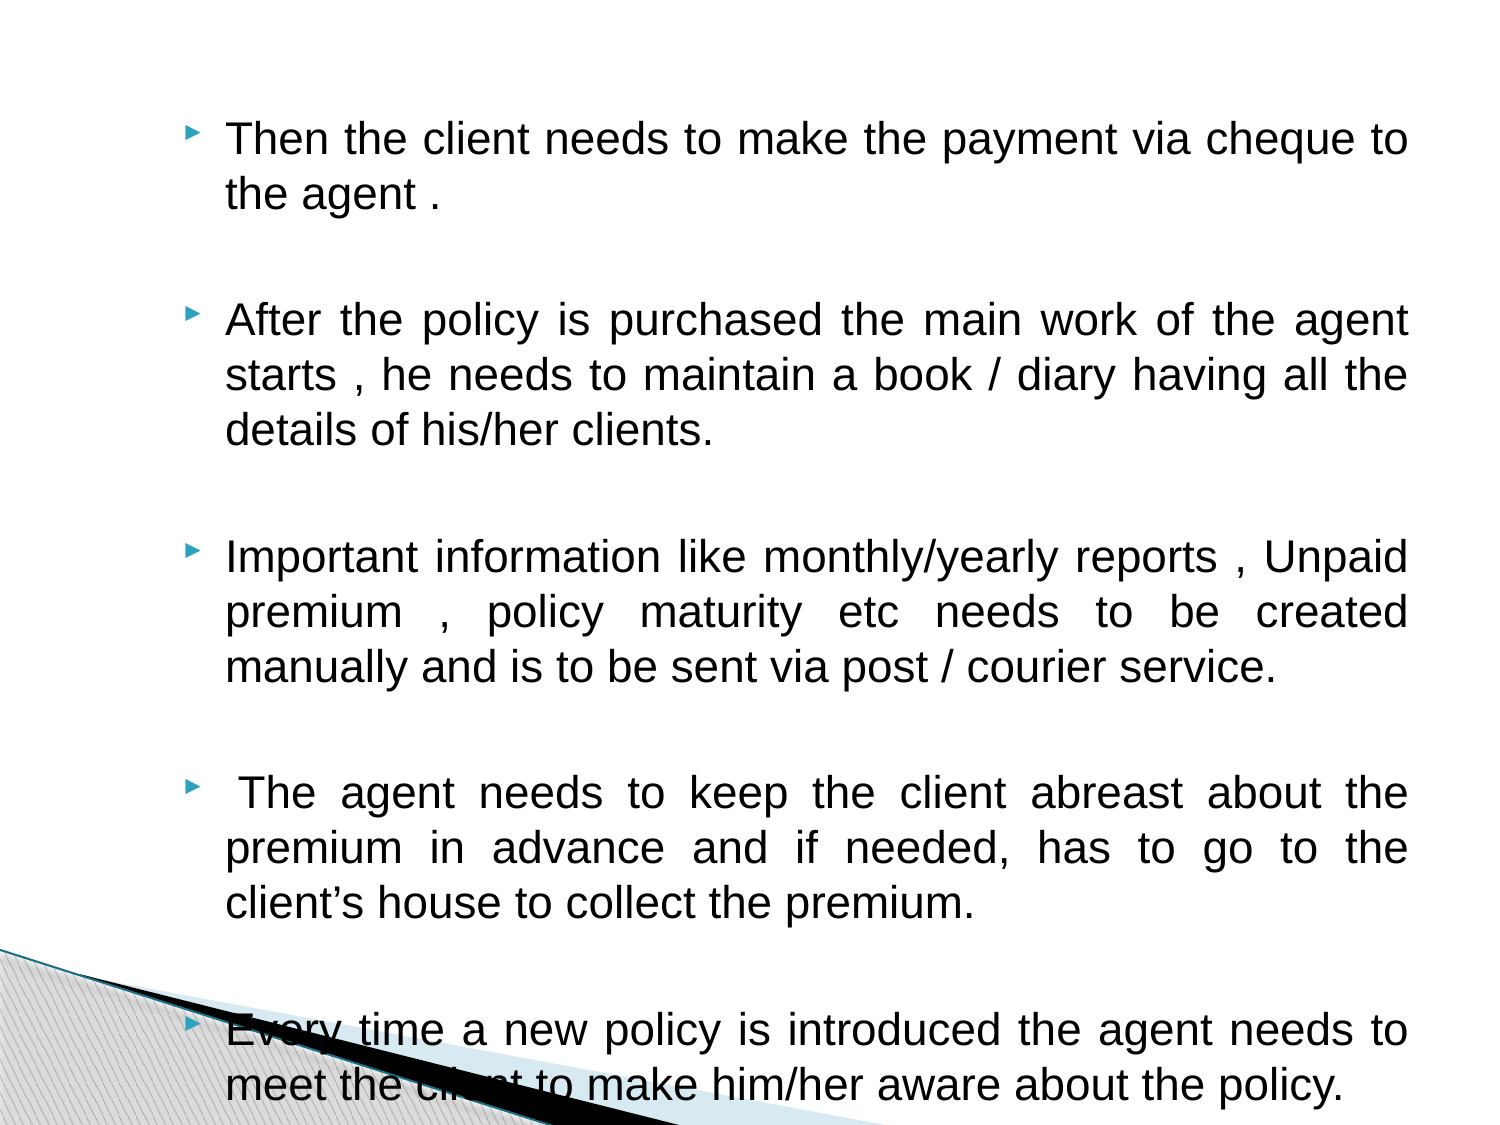

Then the client needs to make the payment via cheque to the agent .

After the policy is purchased the main work of the agent starts , he needs to maintain a book / diary having all the details of his/her clients.

Important information like monthly/yearly reports , Unpaid premium , policy maturity etc needs to be created manually and is to be sent via post / courier service.

 The agent needs to keep the client abreast about the premium in advance and if needed, has to go to the client’s house to collect the premium.

Every time a new policy is introduced the agent needs to meet the client to make him/her aware about the policy.